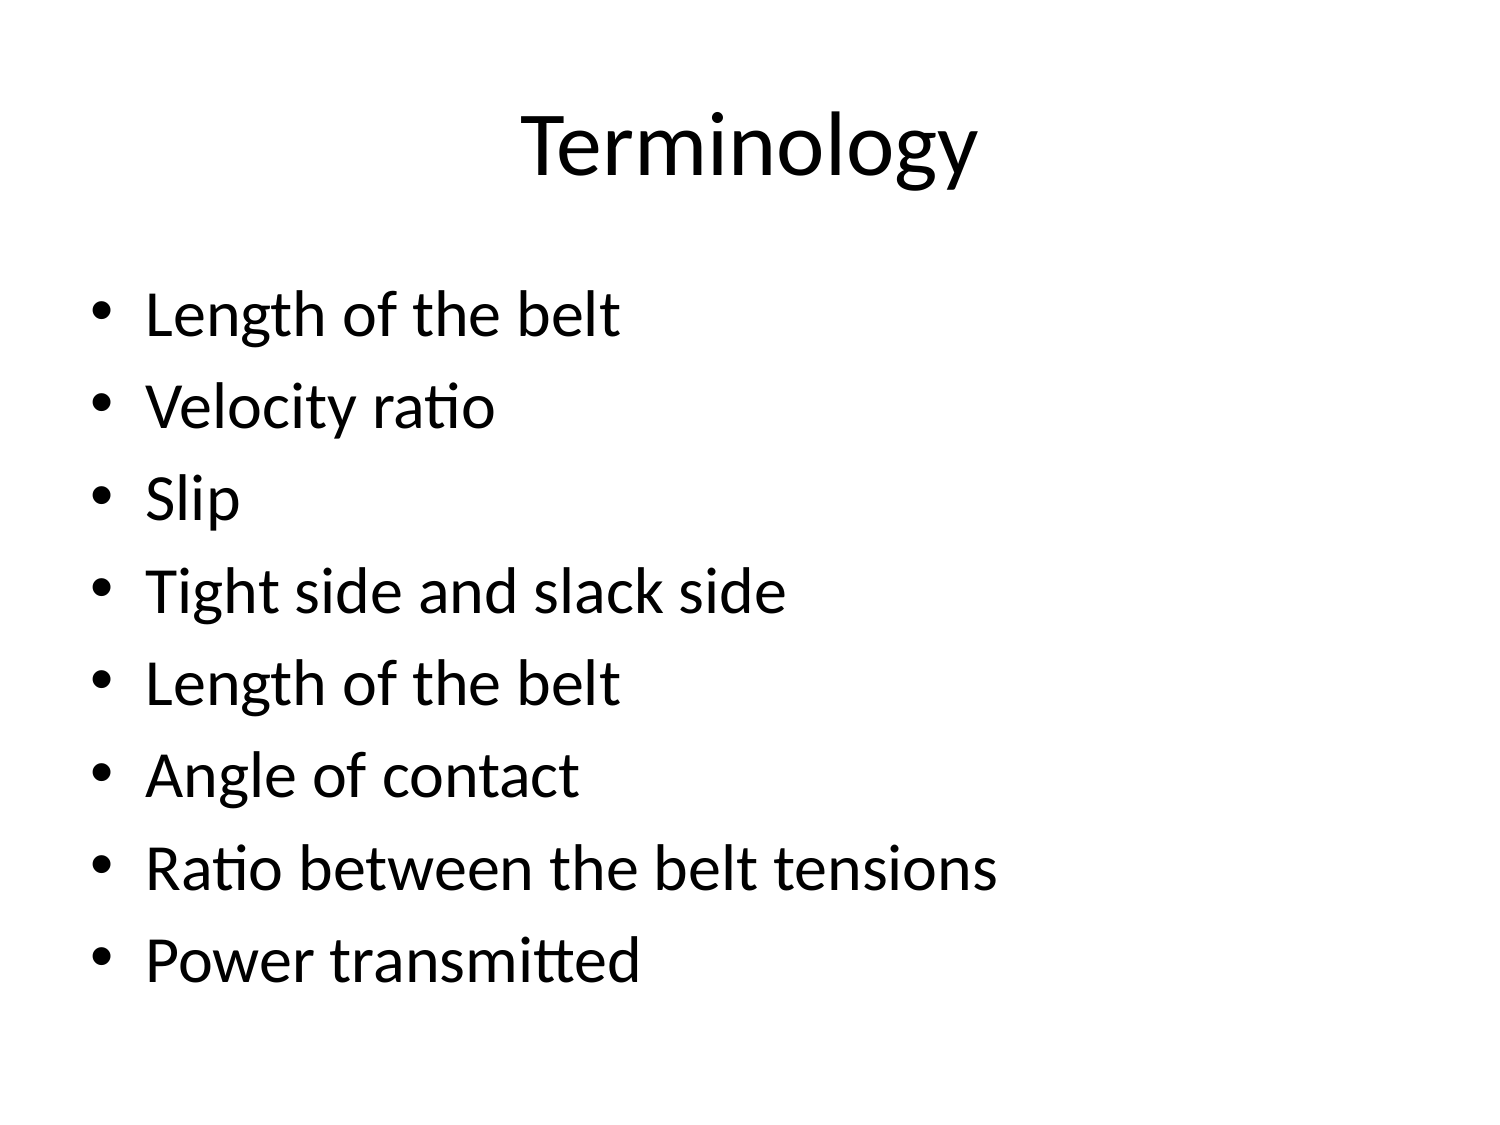

# Terminology
Length of the belt
Velocity ratio
Slip
Tight side and slack side
Length of the belt
Angle of contact
Ratio between the belt tensions
Power transmitted